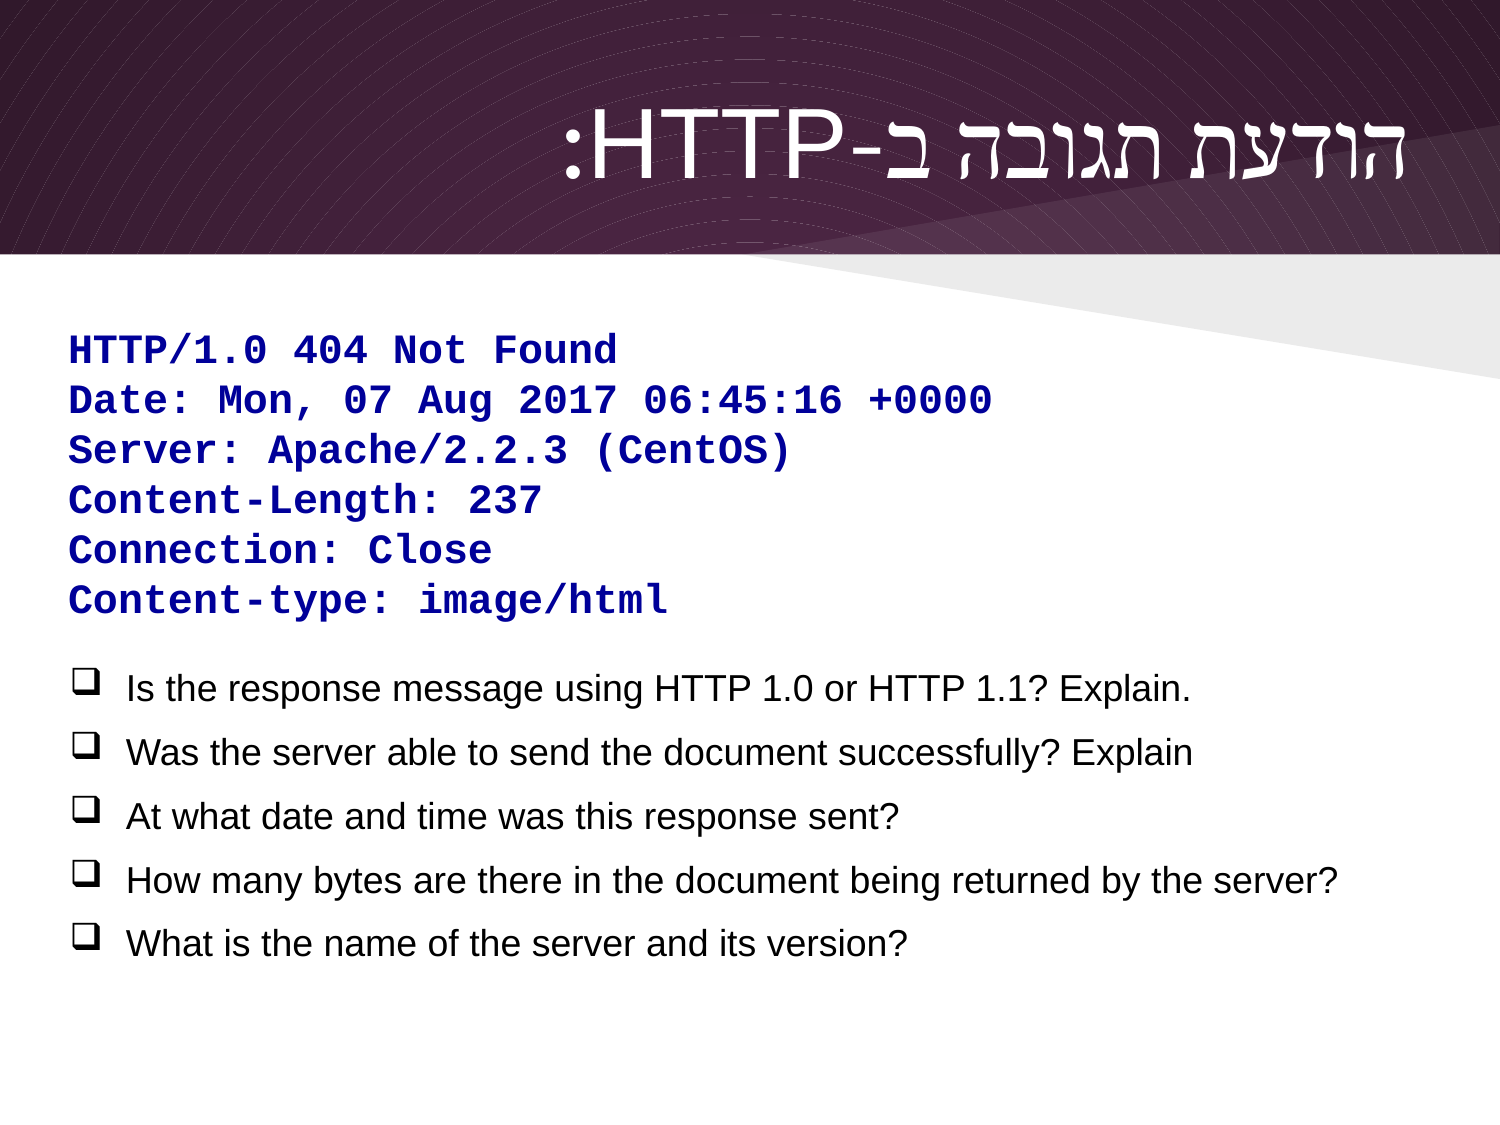

# הודעת תגובה ב-HTTP:
HTTP/1.0 404 Not Found
Date: Mon, 07 Aug 2017 06:45:16 +0000
Server: Apache/2.2.3 (CentOS)
Content-Length: 237
Connection: Close
Content-type: image/html
Is the response message using HTTP 1.0 or HTTP 1.1? Explain.
Was the server able to send the document successfully? Explain
At what date and time was this response sent?
How many bytes are there in the document being returned by the server?
What is the name of the server and its version?